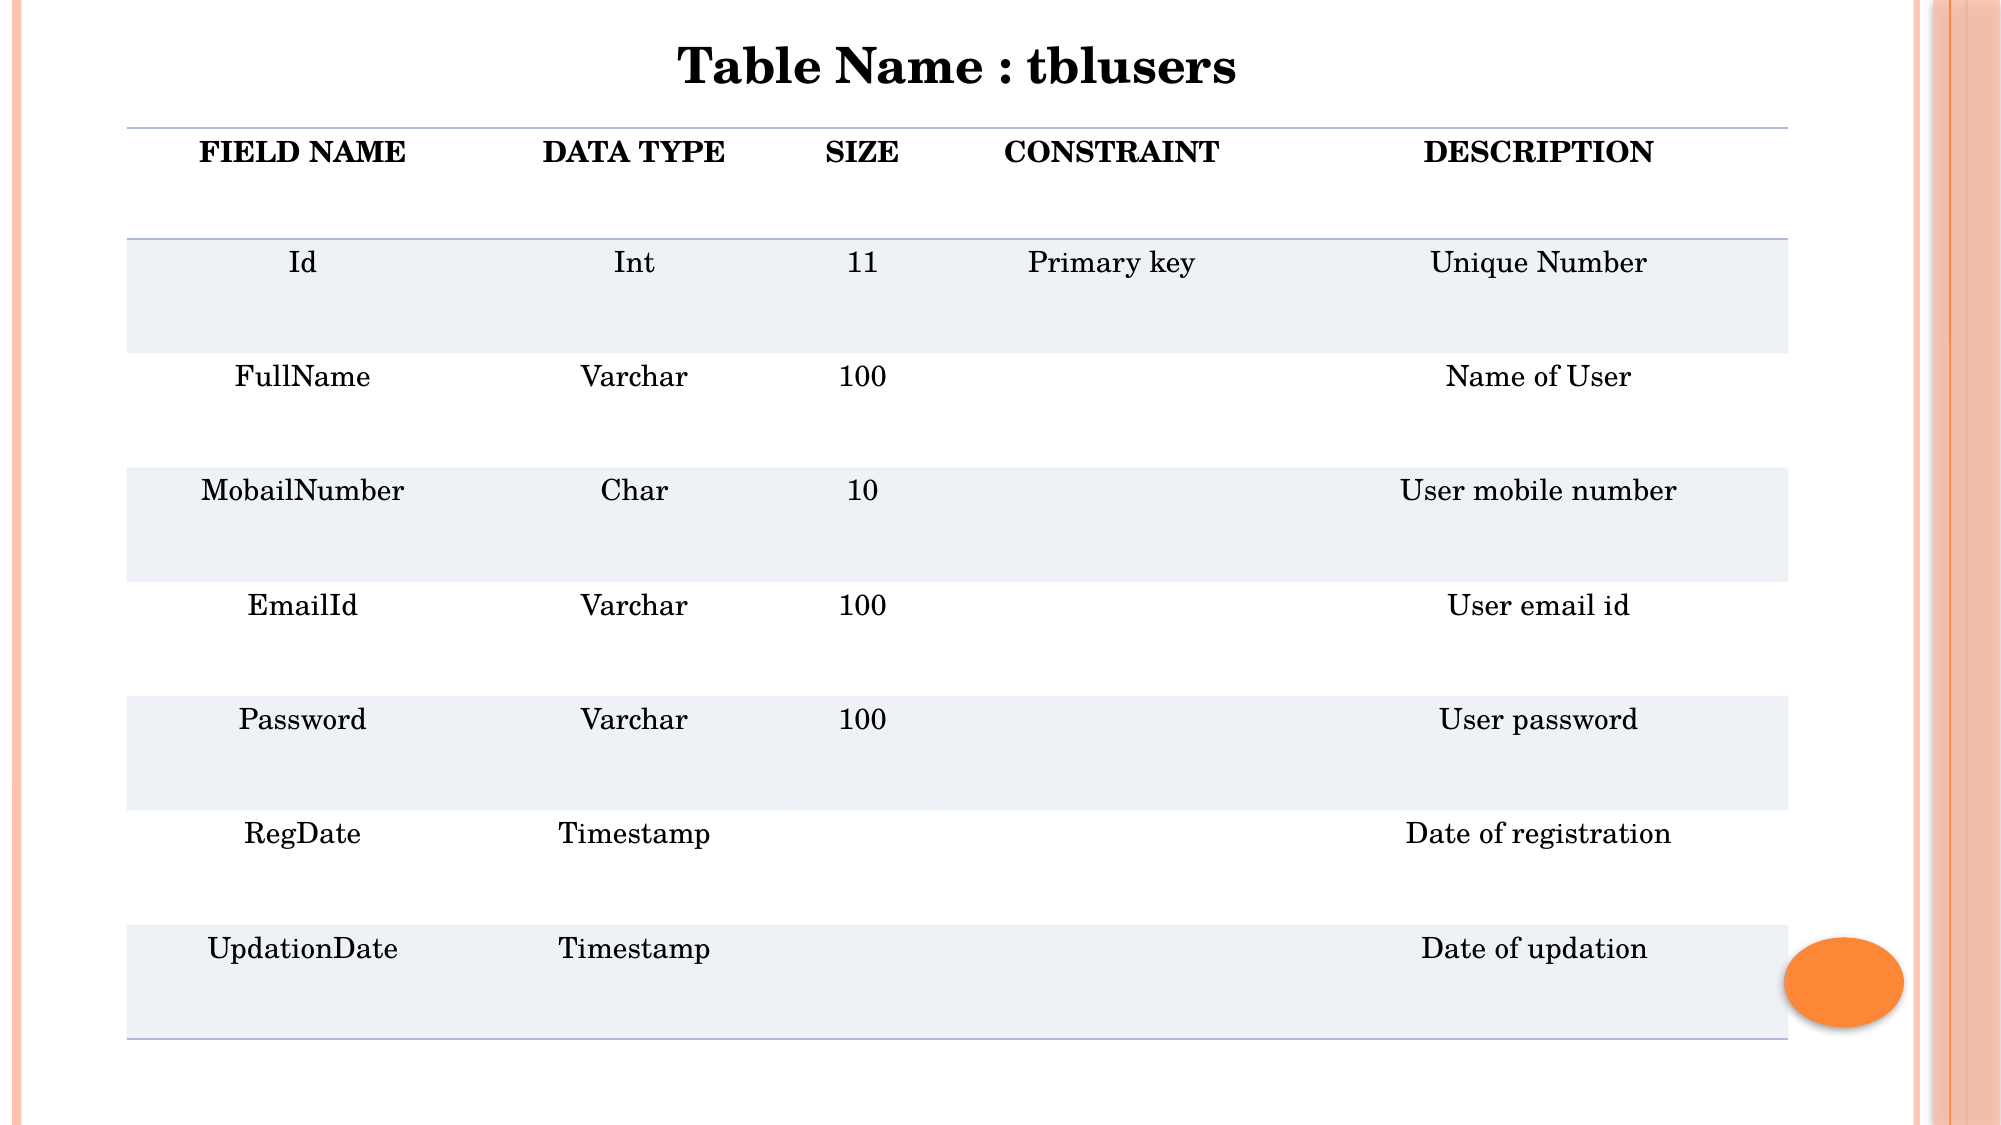

Table Name : tblusers
| FIELD NAME | DATA TYPE | SIZE | CONSTRAINT | DESCRIPTION |
| --- | --- | --- | --- | --- |
| Id | Int | 11 | Primary key | Unique Number |
| FullName | Varchar | 100 |  | Name of User |
| MobailNumber | Char | 10 |  | User mobile number |
| EmailId | Varchar | 100 |  | User email id |
| Password | Varchar | 100 |  | User password |
| RegDate | Timestamp |  |  | Date of registration |
| UpdationDate | Timestamp |  |  | Date of updation |